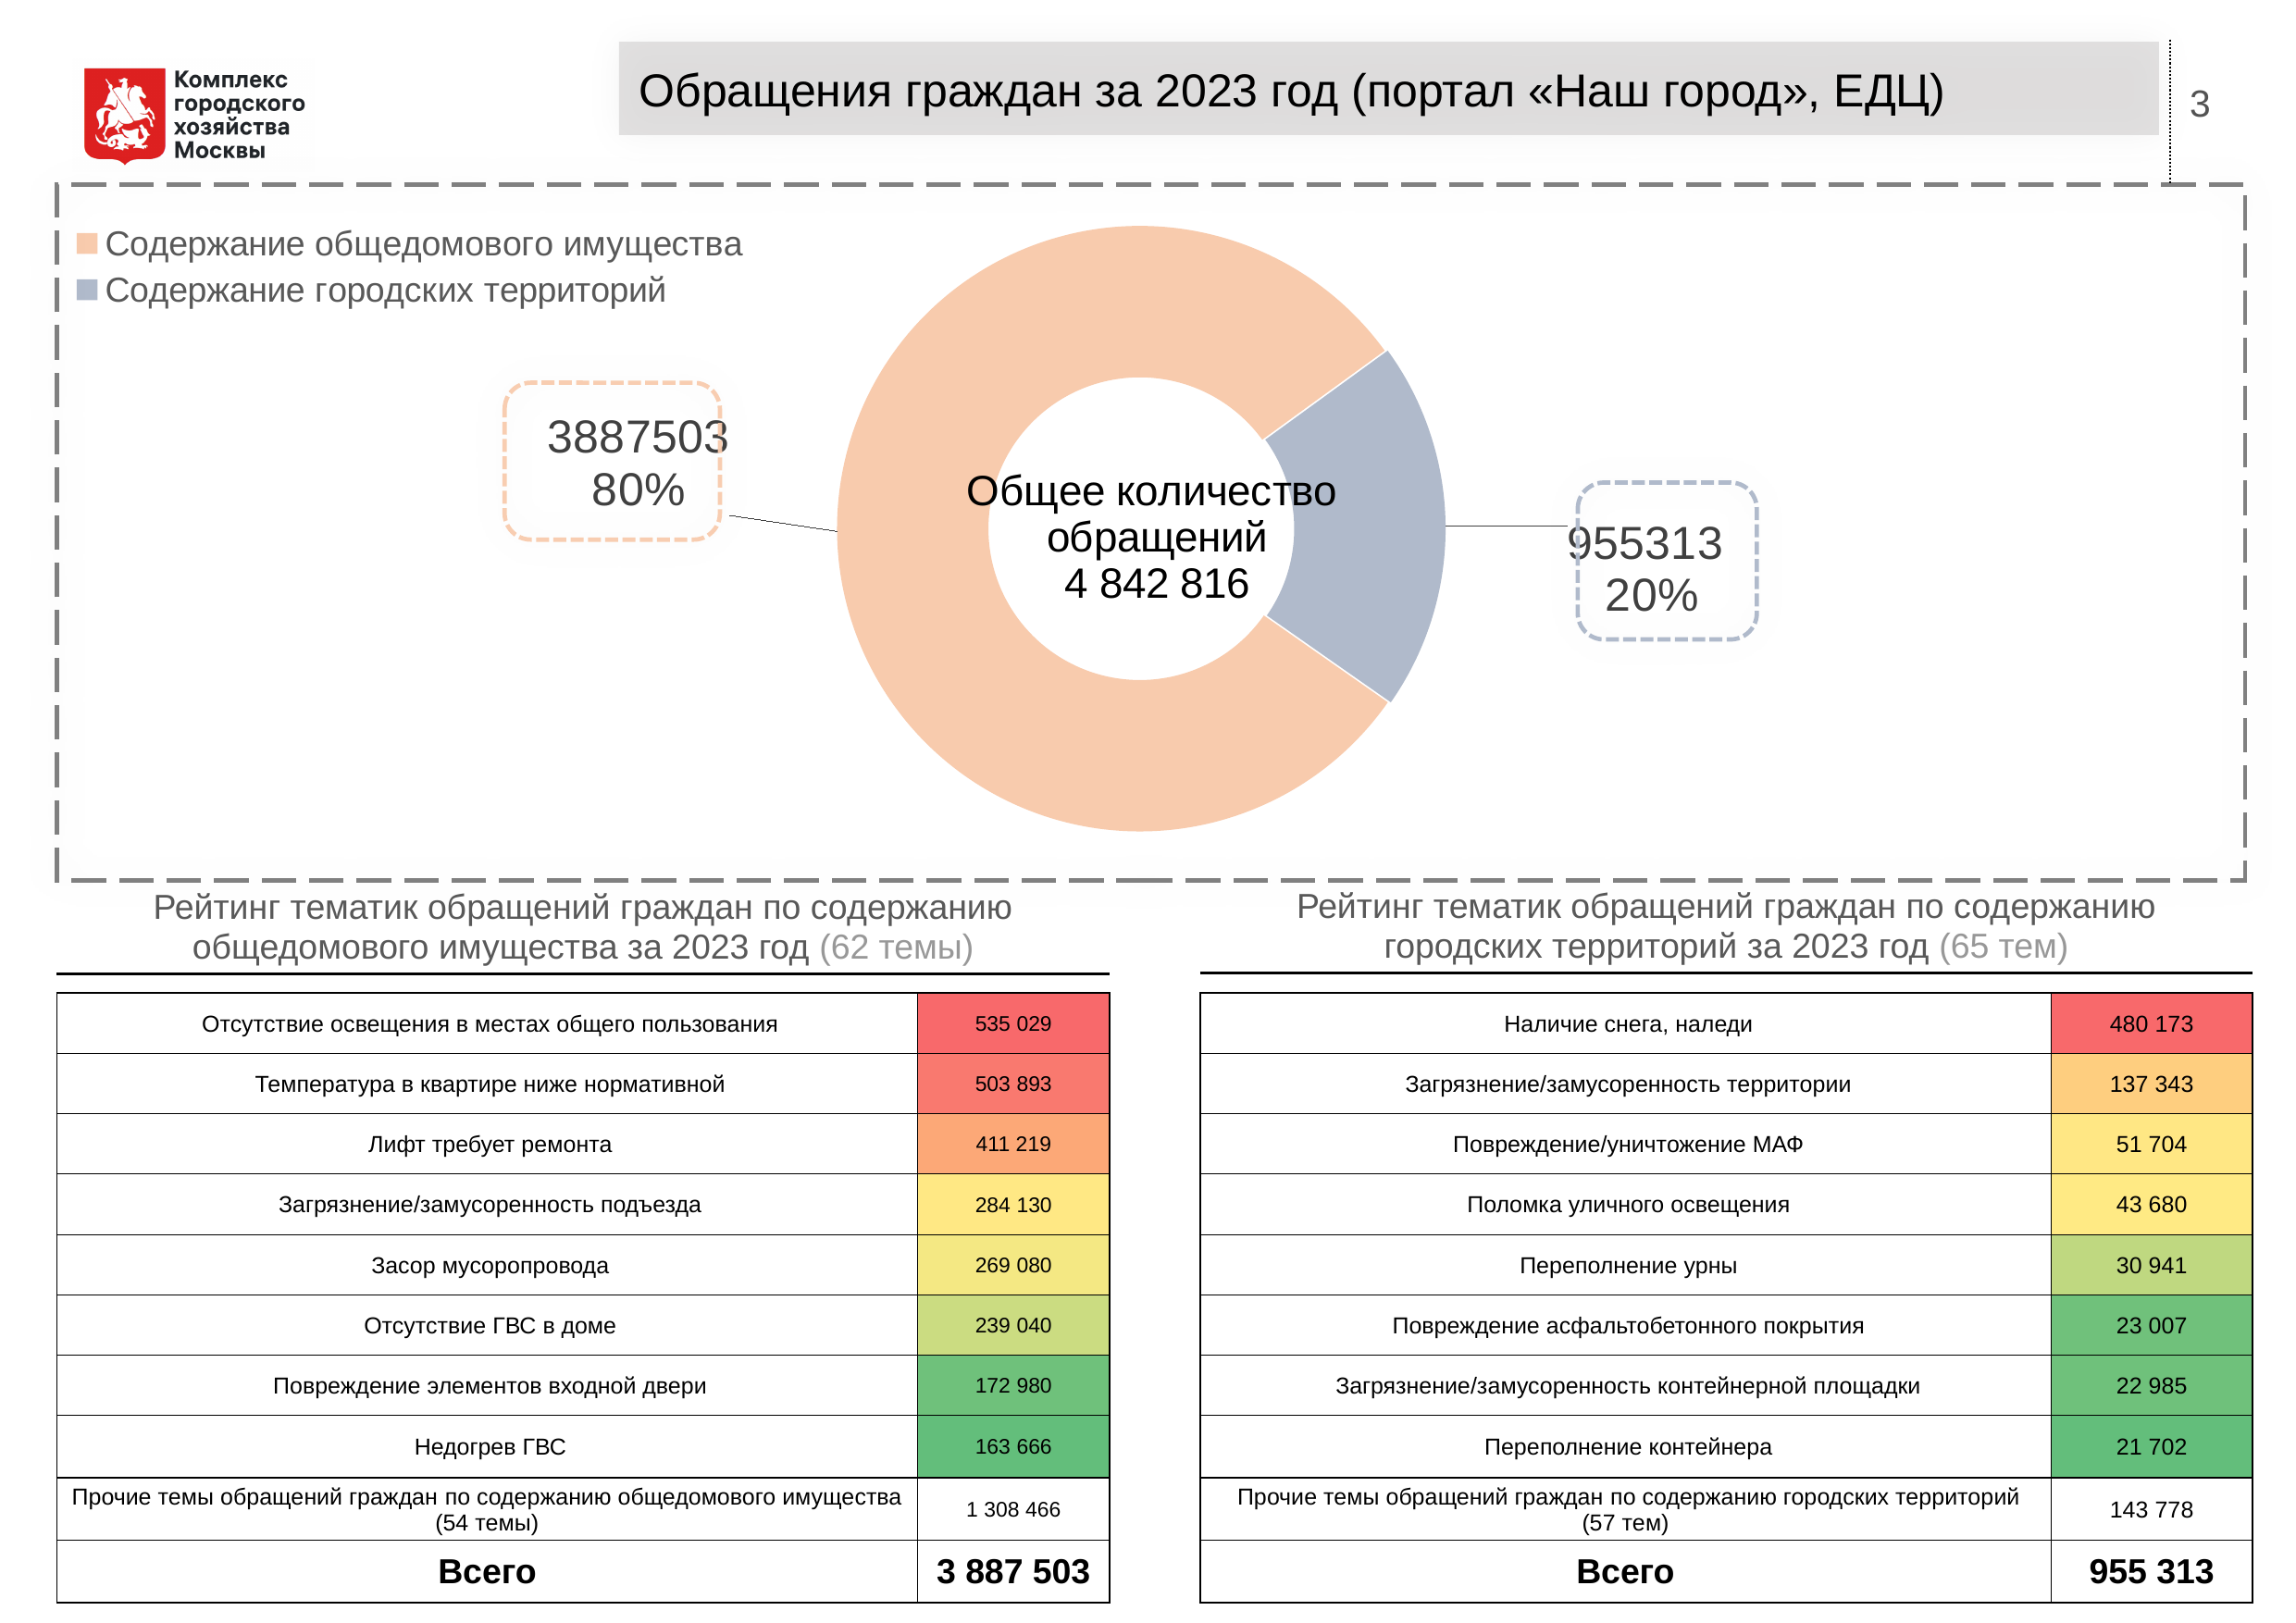

Обращения граждан за 2023 год (портал «Наш город», ЕДЦ)
3

### Chart: Общее количество
обращений
4 842 816

| Category |  |
|---|---|
| Содержание общедомового имущества | 3887503.0 |
| Содержание городских территорий | 955313.0 |

| Рейтинг тематик обращений граждан по содержанию городских территорий за 2023 год (65 тем) |
| --- |
| Рейтинг тематик обращений граждан по содержанию общедомового имущества за 2023 год (62 темы) |
| --- |
| Отсутствие освещения в местах общего пользования | 535 029 |
| --- | --- |
| Температура в квартире ниже нормативной | 503 893 |
| Лифт требует ремонта | 411 219 |
| Загрязнение/замусоренность подъезда | 284 130 |
| Засор мусоропровода | 269 080 |
| Отсутствие ГВС в доме | 239 040 |
| Повреждение элементов входной двери | 172 980 |
| Недогрев ГВС | 163 666 |
| Прочие темы обращений граждан по содержанию общедомового имущества (54 темы) | 1 308 466 |
| Всего | 3 887 503 |
| Наличие снега, наледи | 480 173 |
| --- | --- |
| Загрязнение/замусоренность территории | 137 343 |
| Повреждение/уничтожение МАФ | 51 704 |
| Поломка уличного освещения | 43 680 |
| Переполнение урны | 30 941 |
| Повреждение асфальтобетонного покрытия | 23 007 |
| Загрязнение/замусоренность контейнерной площадки | 22 985 |
| Переполнение контейнера | 21 702 |
| Прочие темы обращений граждан по содержанию городских территорий (57 тем) | 143 778 |
| Всего | 955 313 |